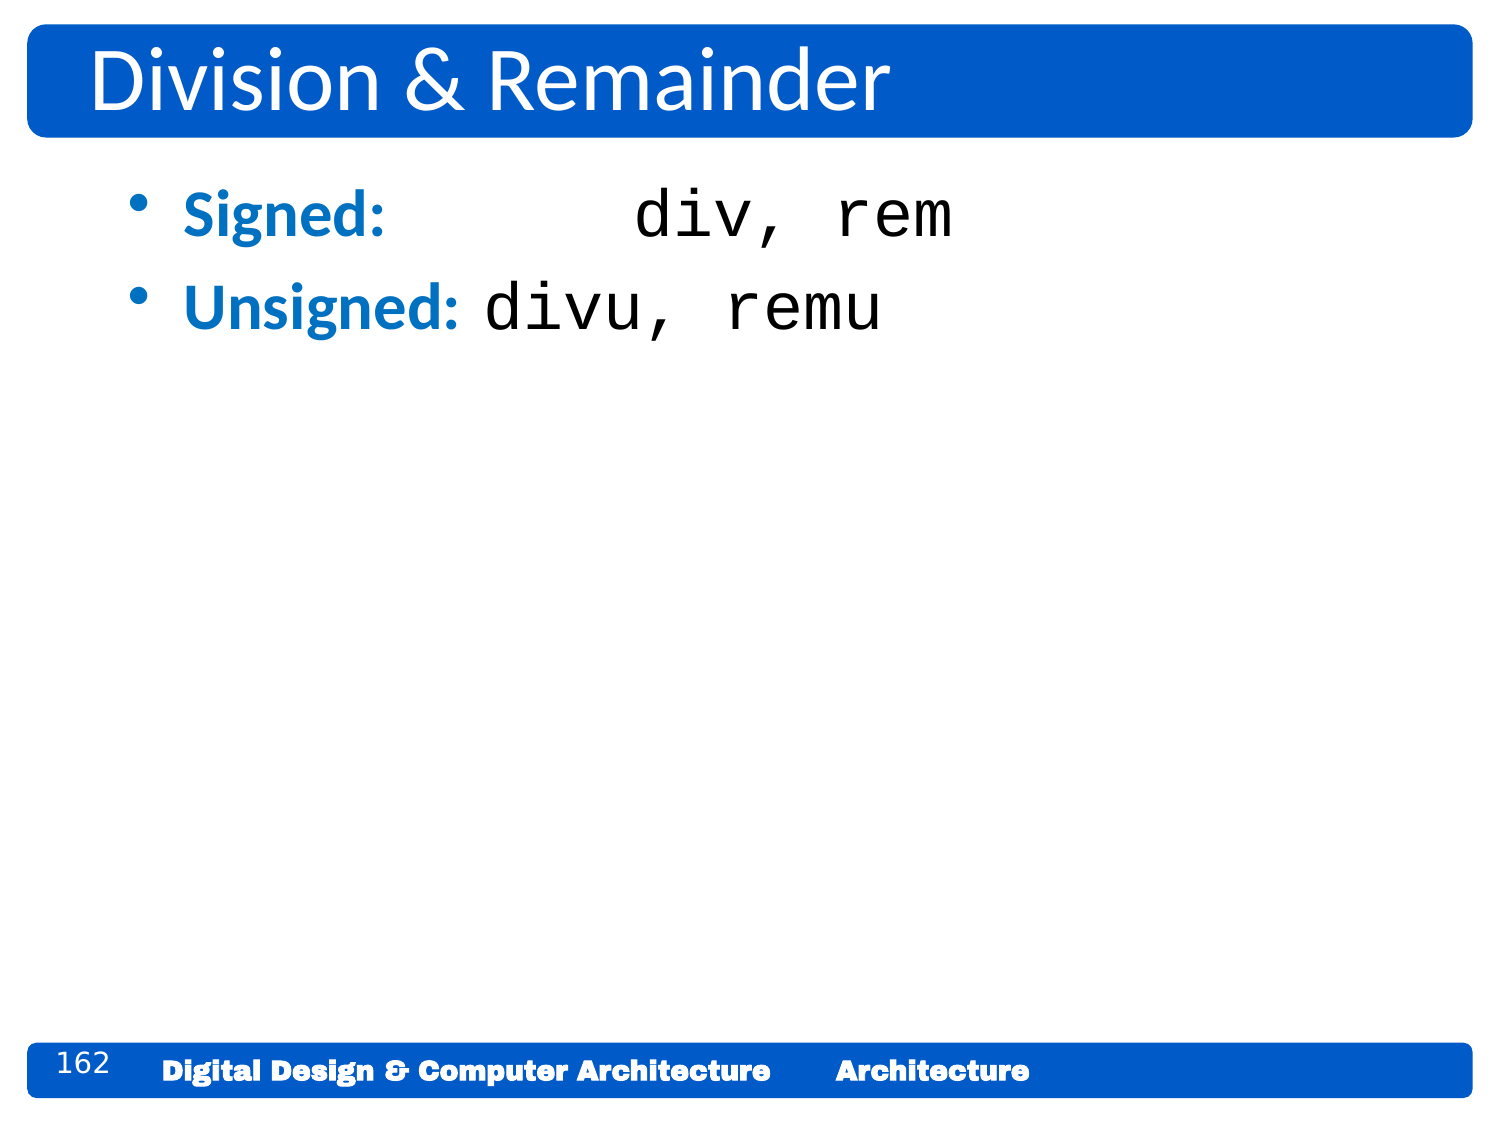

Division & Remainder
Signed: 		div, rem
Unsigned: 	divu, remu

162